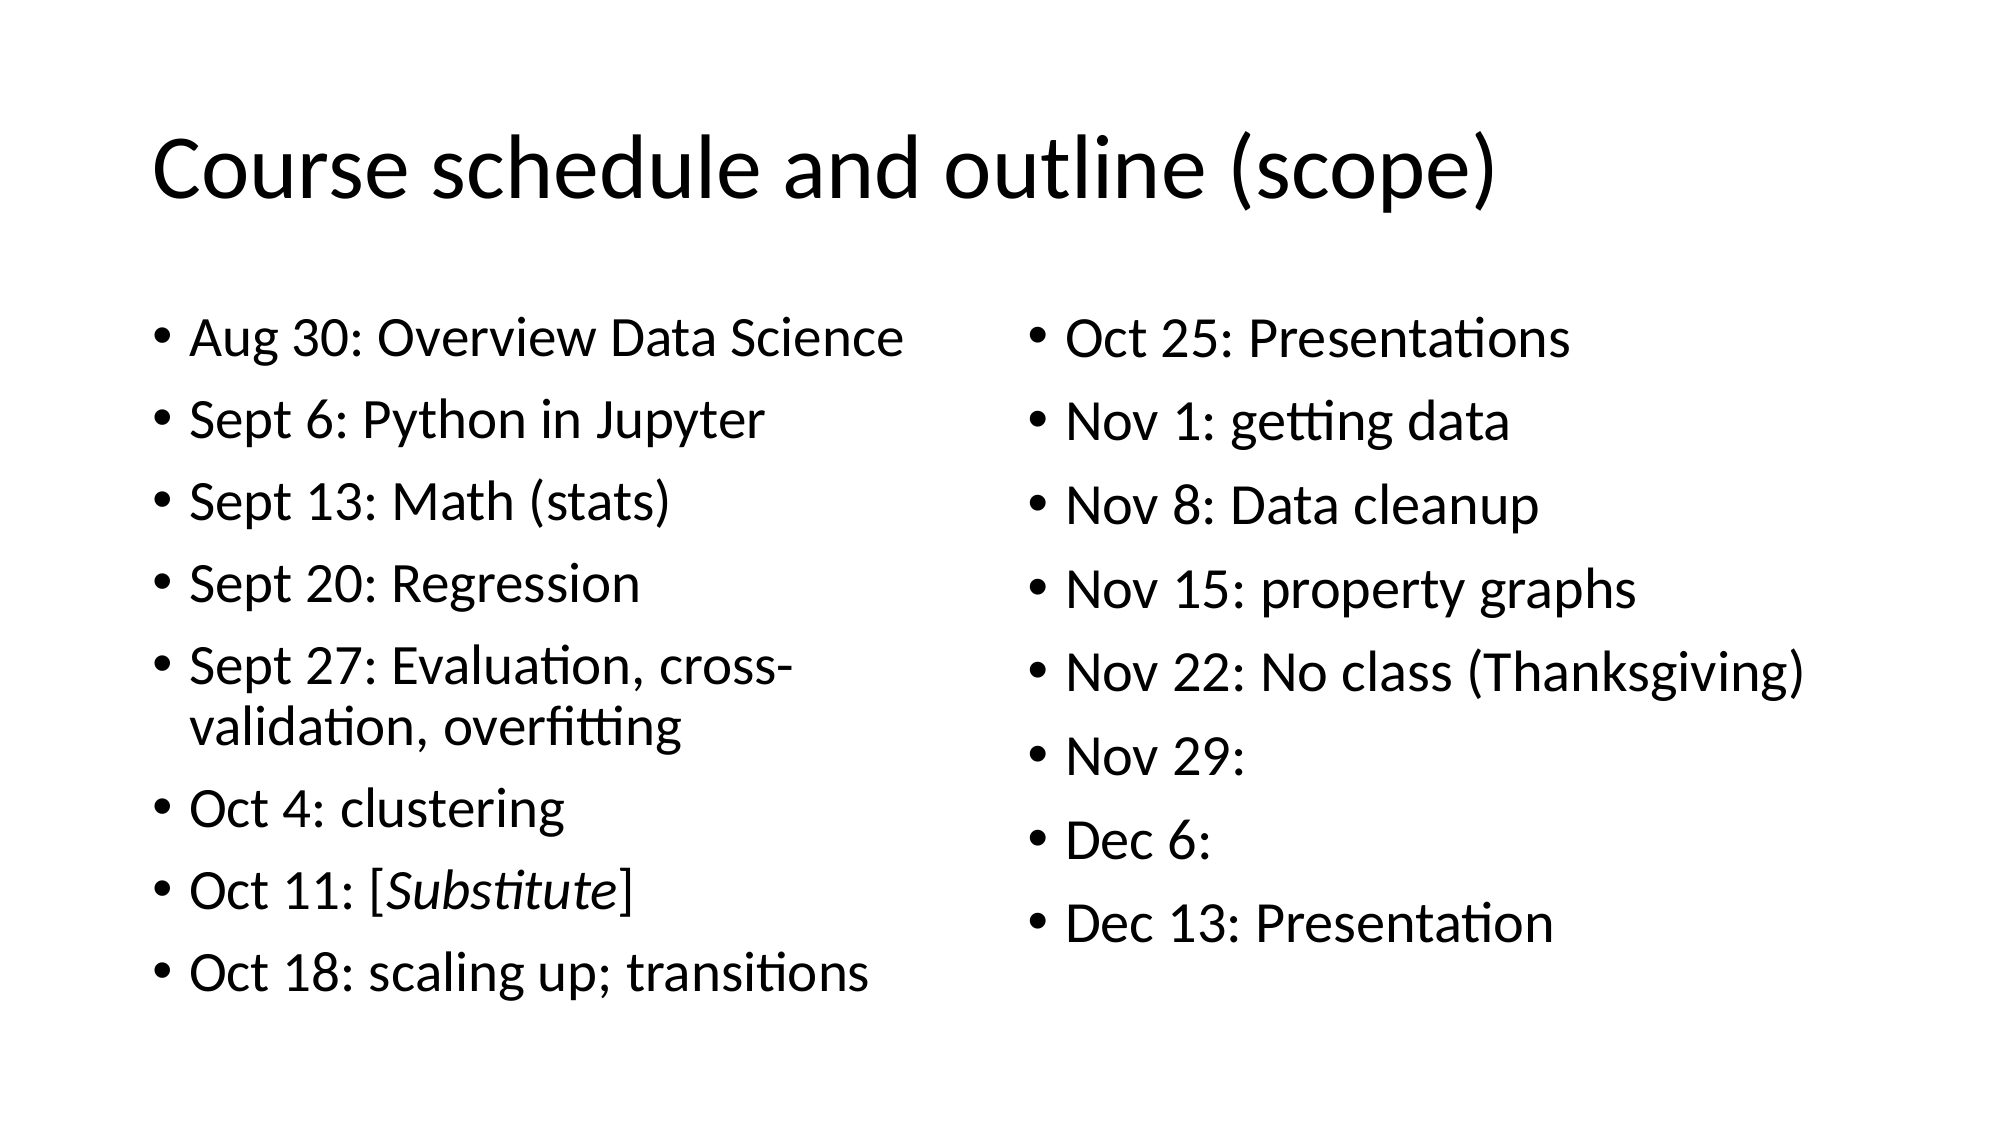

# Course schedule and outline (scope)
Aug 30: Overview Data Science
Sept 6: Python in Jupyter
Sept 13: Math (stats)
Sept 20: Regression
Sept 27: Evaluation, cross-validation, overfitting
Oct 4: clustering
Oct 11: [Substitute]
Oct 18: scaling up; transitions
Oct 25: Presentations
Nov 1: getting data
Nov 8: Data cleanup
Nov 15: property graphs
Nov 22: No class (Thanksgiving)
Nov 29:
Dec 6:
Dec 13: Presentation